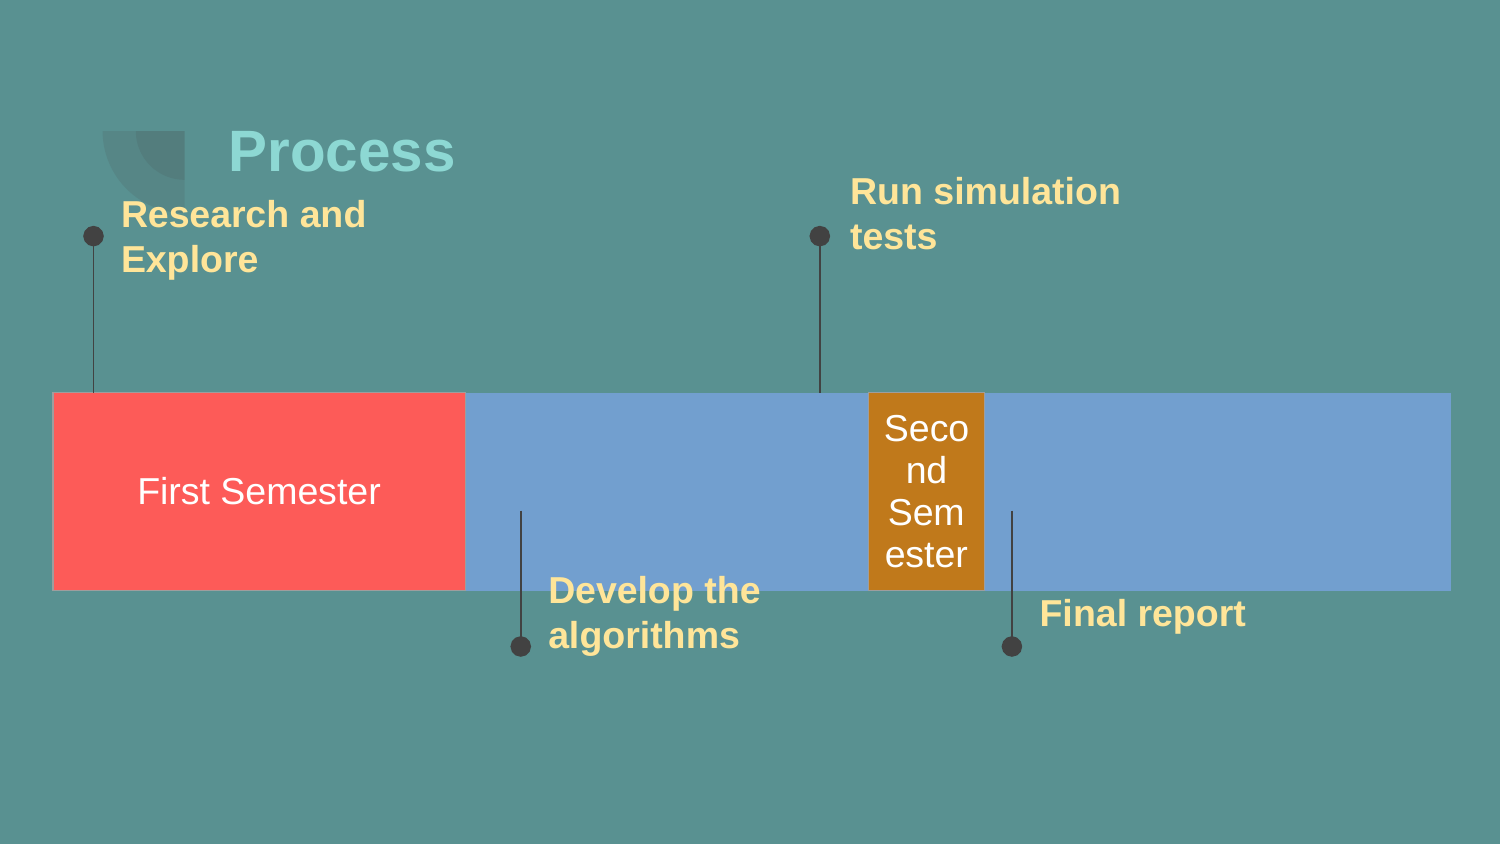

# Process
Research and Explore
Run simulation tests

| First Semester |  |  |  | Second Semester |  |  |  |  |  |  |  |
| --- | --- | --- | --- | --- | --- | --- | --- | --- | --- | --- | --- |
Develop the algorithms

Final report